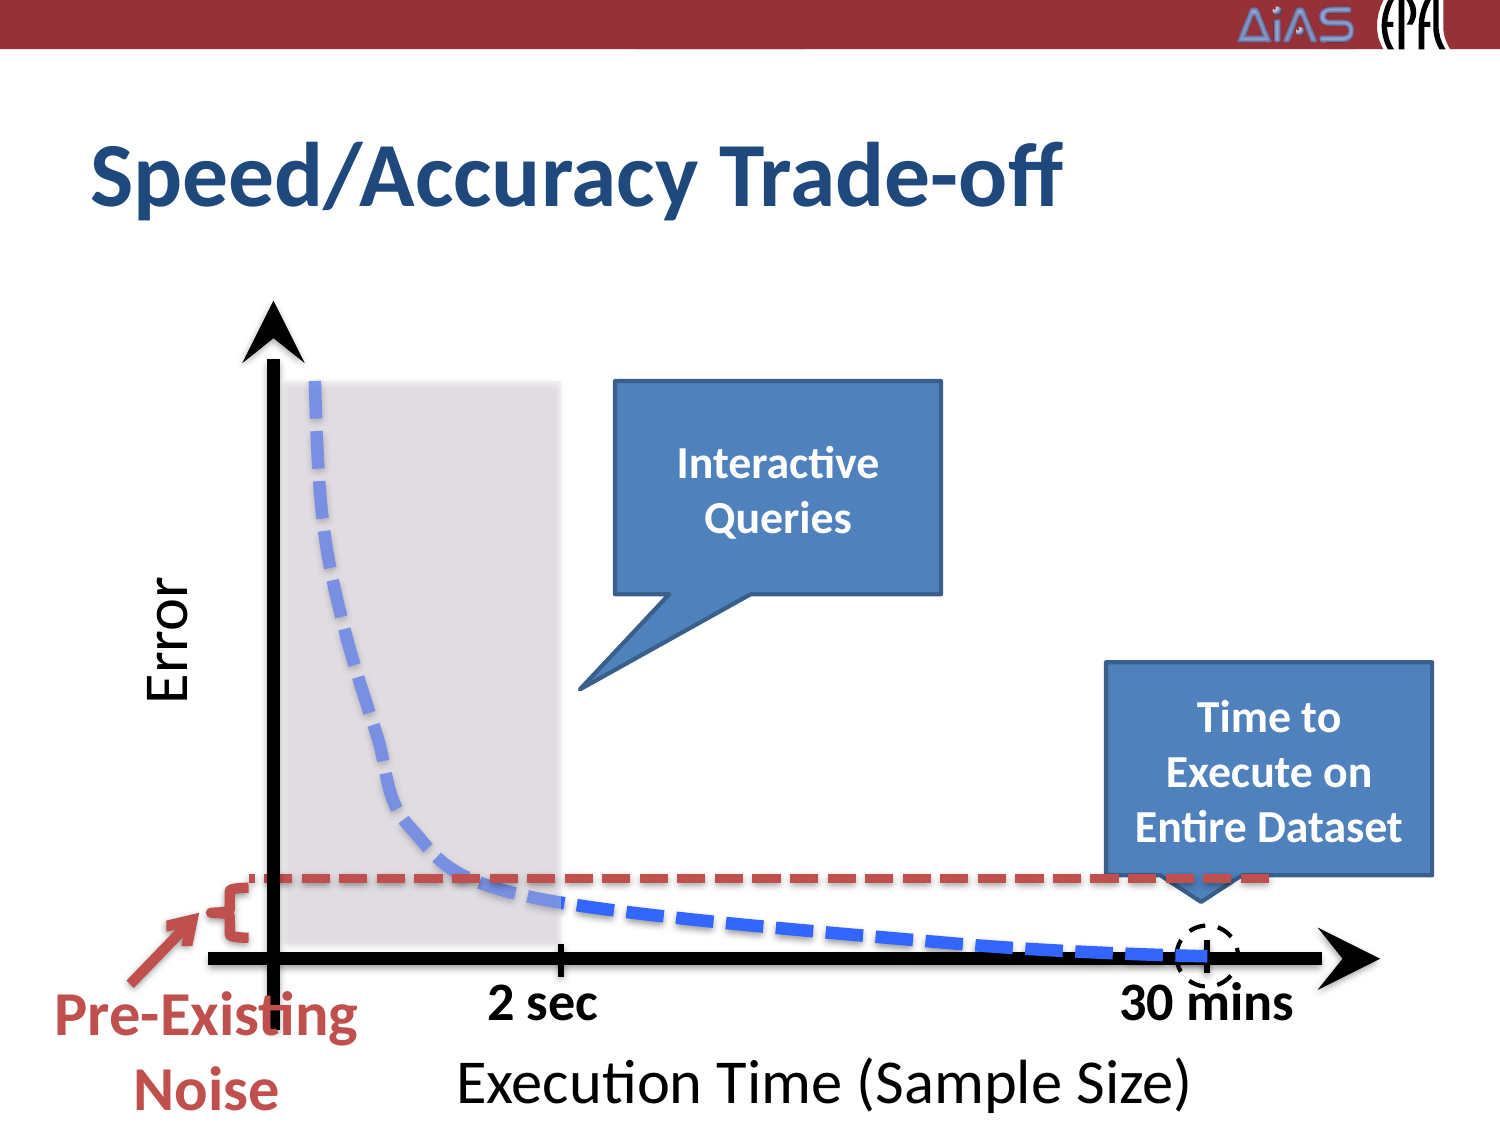

# Speed/Accuracy Trade-off

Interactive
Queries
Time to Execute on
Entire Dataset
Error

2 sec
30 mins
Pre-Existing
Noise
Execution Time (Sample Size)